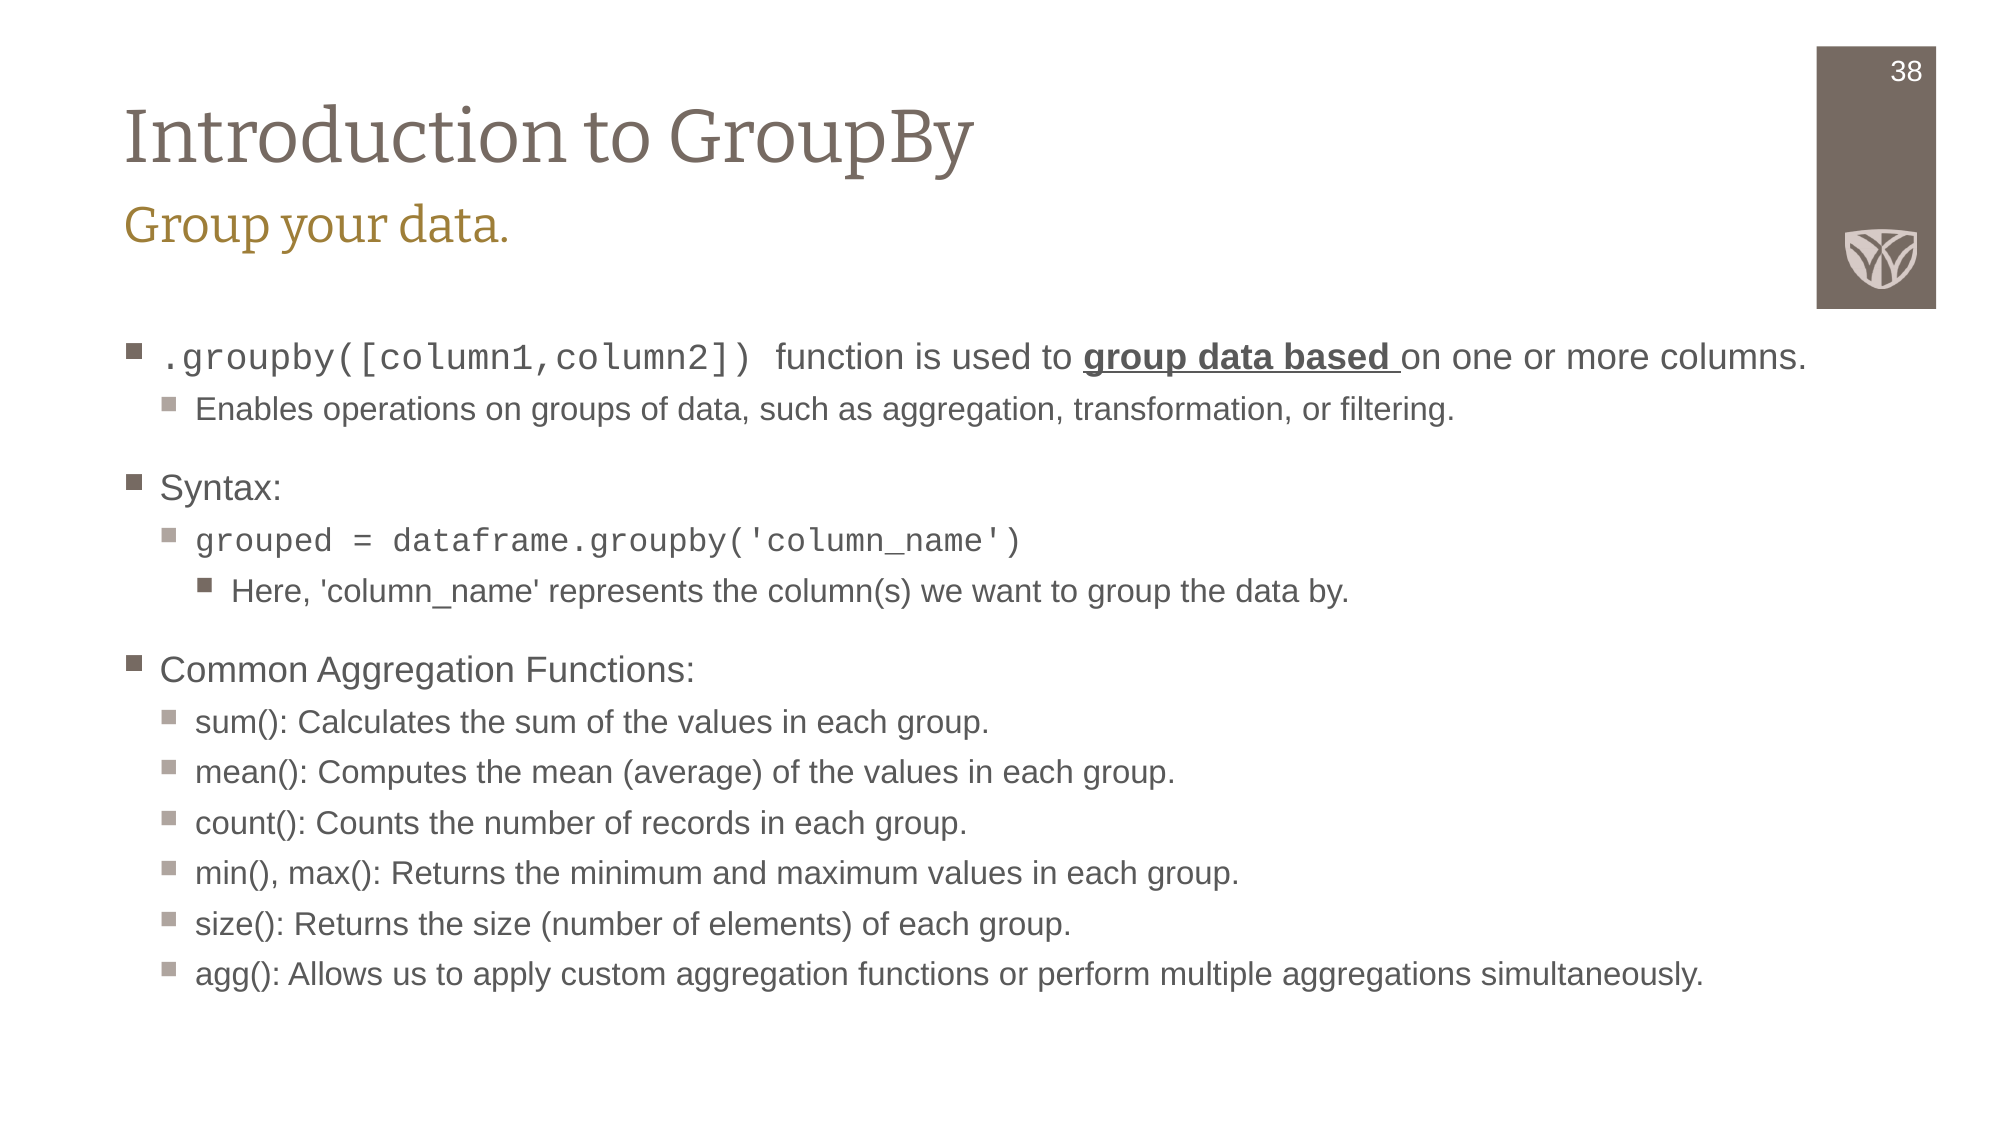

# Introduction to GroupBy
38
Group your data.
.groupby([column1,column2]) function is used to group data based on one or more columns.
Enables operations on groups of data, such as aggregation, transformation, or filtering.
Syntax:
grouped = dataframe.groupby('column_name')
Here, 'column_name' represents the column(s) we want to group the data by.
Common Aggregation Functions:
sum(): Calculates the sum of the values in each group.
mean(): Computes the mean (average) of the values in each group.
count(): Counts the number of records in each group.
min(), max(): Returns the minimum and maximum values in each group.
size(): Returns the size (number of elements) of each group.
agg(): Allows us to apply custom aggregation functions or perform multiple aggregations simultaneously.